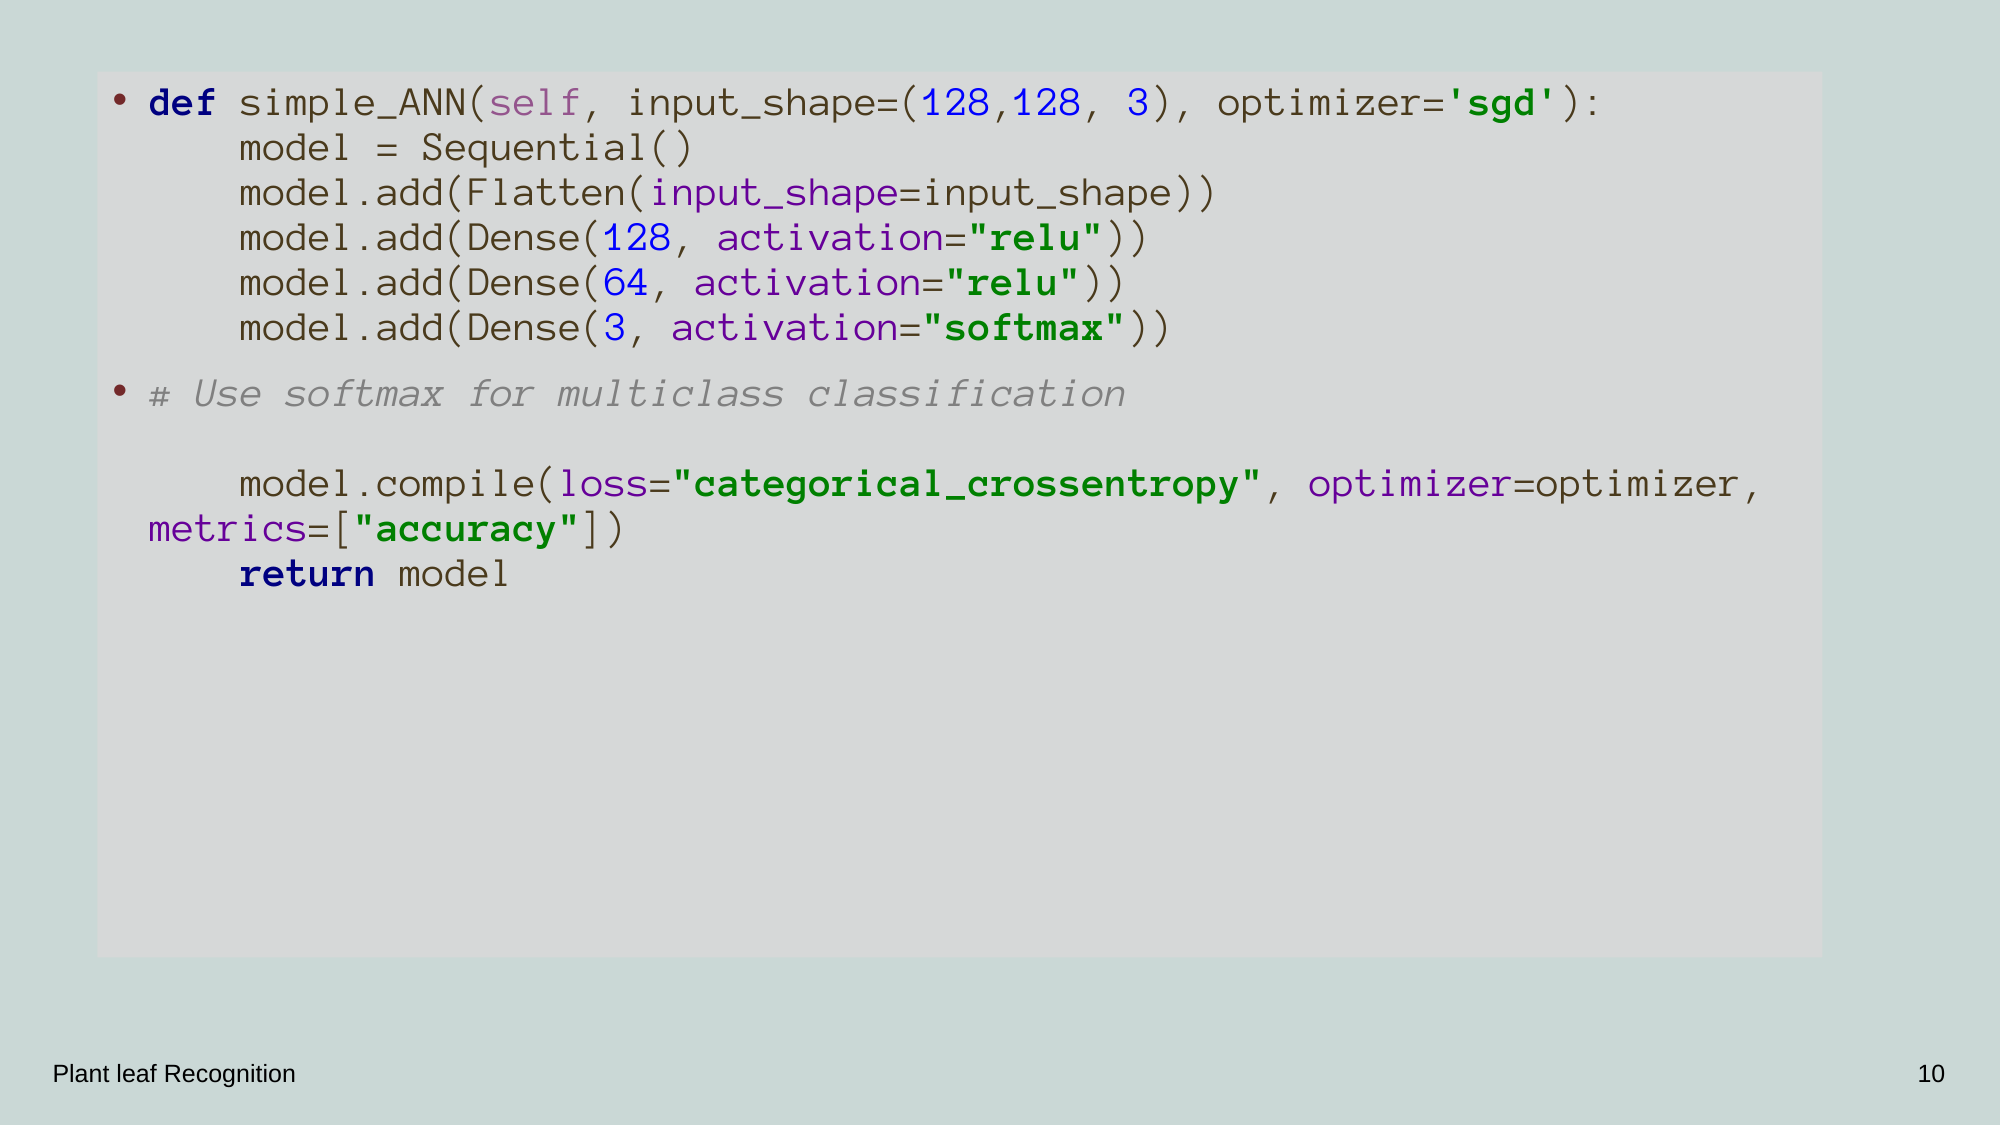

def simple_ANN(self, input_shape=(128,128, 3), optimizer='sgd'):
    model = Sequential()
    model.add(Flatten(input_shape=input_shape))
    model.add(Dense(128, activation="relu"))
    model.add(Dense(64, activation="relu"))
    model.add(Dense(3, activation="softmax"))
# Use softmax for multiclass classification     model.compile(loss="categorical_crossentropy", optimizer=optimizer, metrics=["accuracy"])     return model
Plant leaf Recognition
10